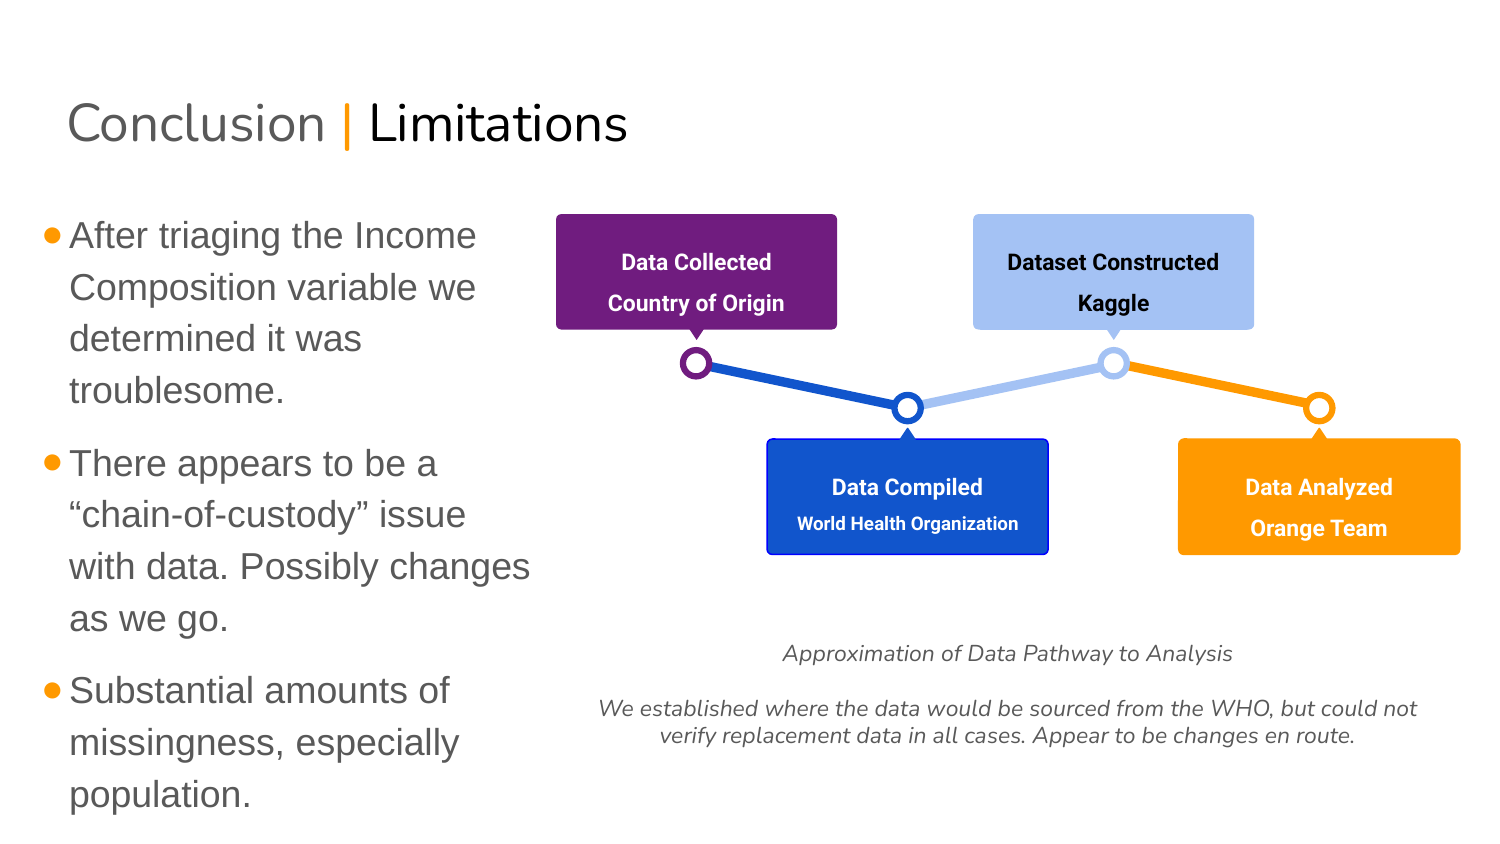

# Conclusion | Limitations
After triaging the Income Composition variable we determined it was troublesome.
There appears to be a “chain-of-custody” issue with data. Possibly changes as we go.
Substantial amounts of missingness, especially population.

Data Collected
Country of Origin

Dataset Constructed
Kaggle

Data Compiled
World Health Organization

Data Analyzed
Orange Team
Approximation of Data Pathway to Analysis

We established where the data would be sourced from the WHO, but could not verify replacement data in all cases. Appear to be changes en route.